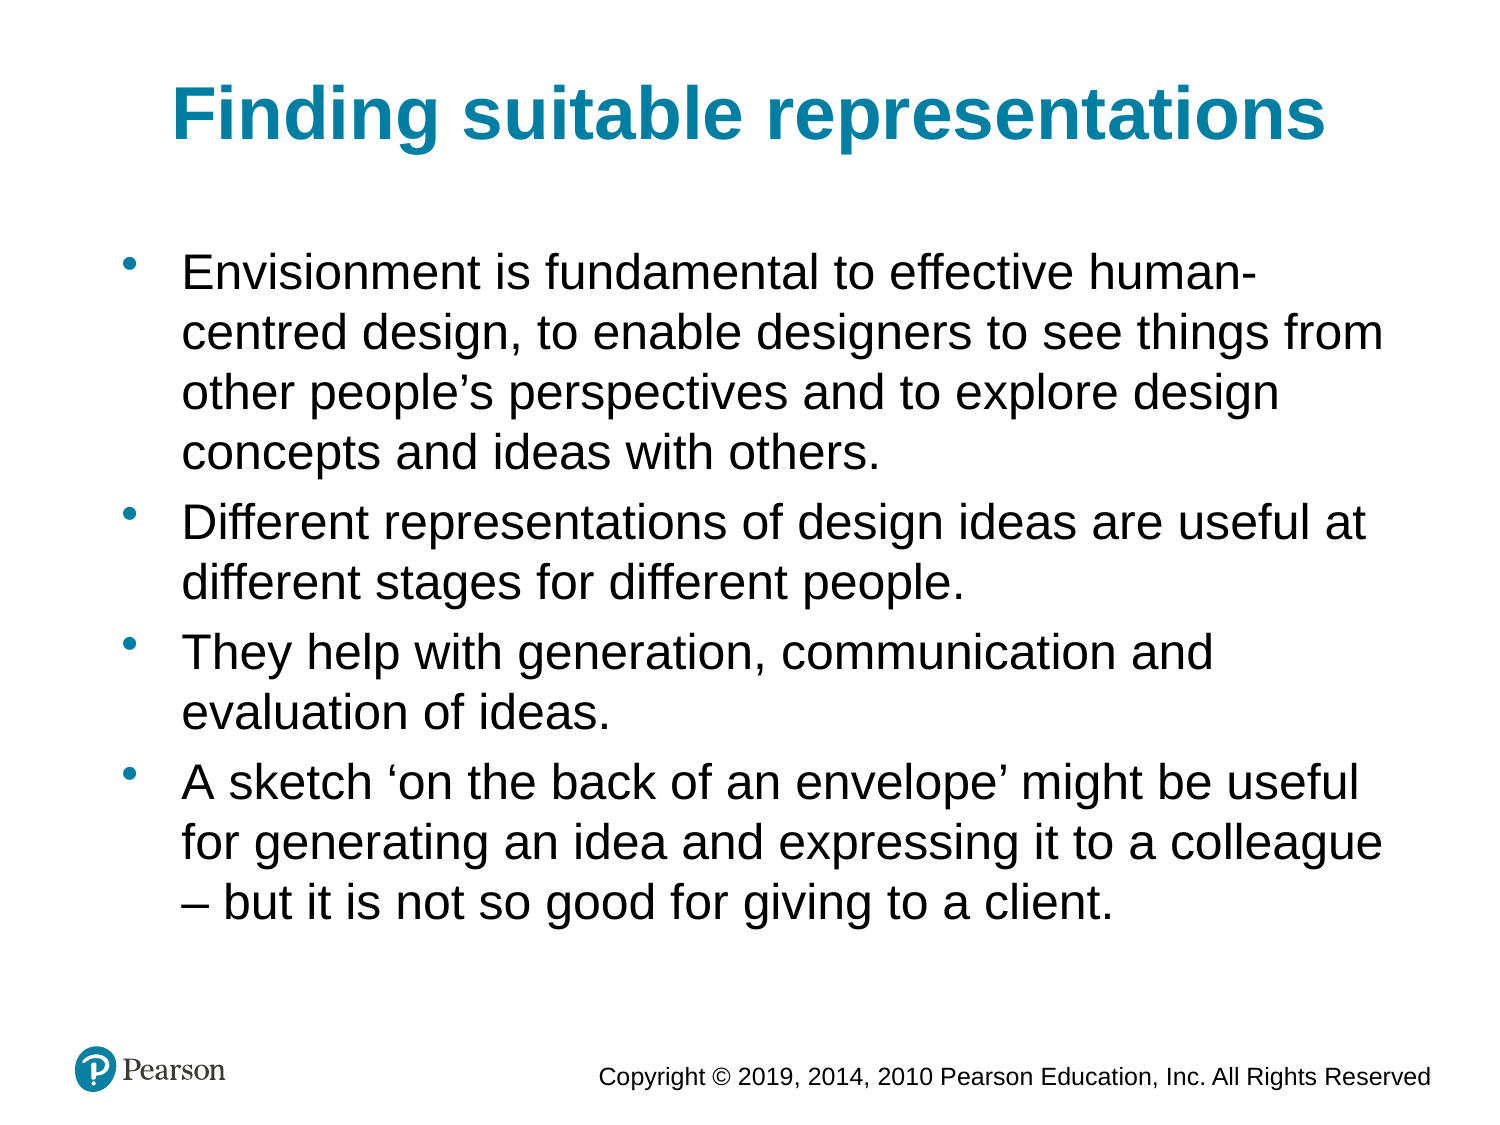

Finding suitable representations
Envisionment is fundamental to effective human-centred design, to enable designers to see things from other people’s perspectives and to explore design concepts and ideas with others.
Different representations of design ideas are useful at different stages for different people.
They help with generation, communication and evaluation of ideas.
A sketch ‘on the back of an envelope’ might be useful for generating an idea and expressing it to a colleague – but it is not so good for giving to a client.